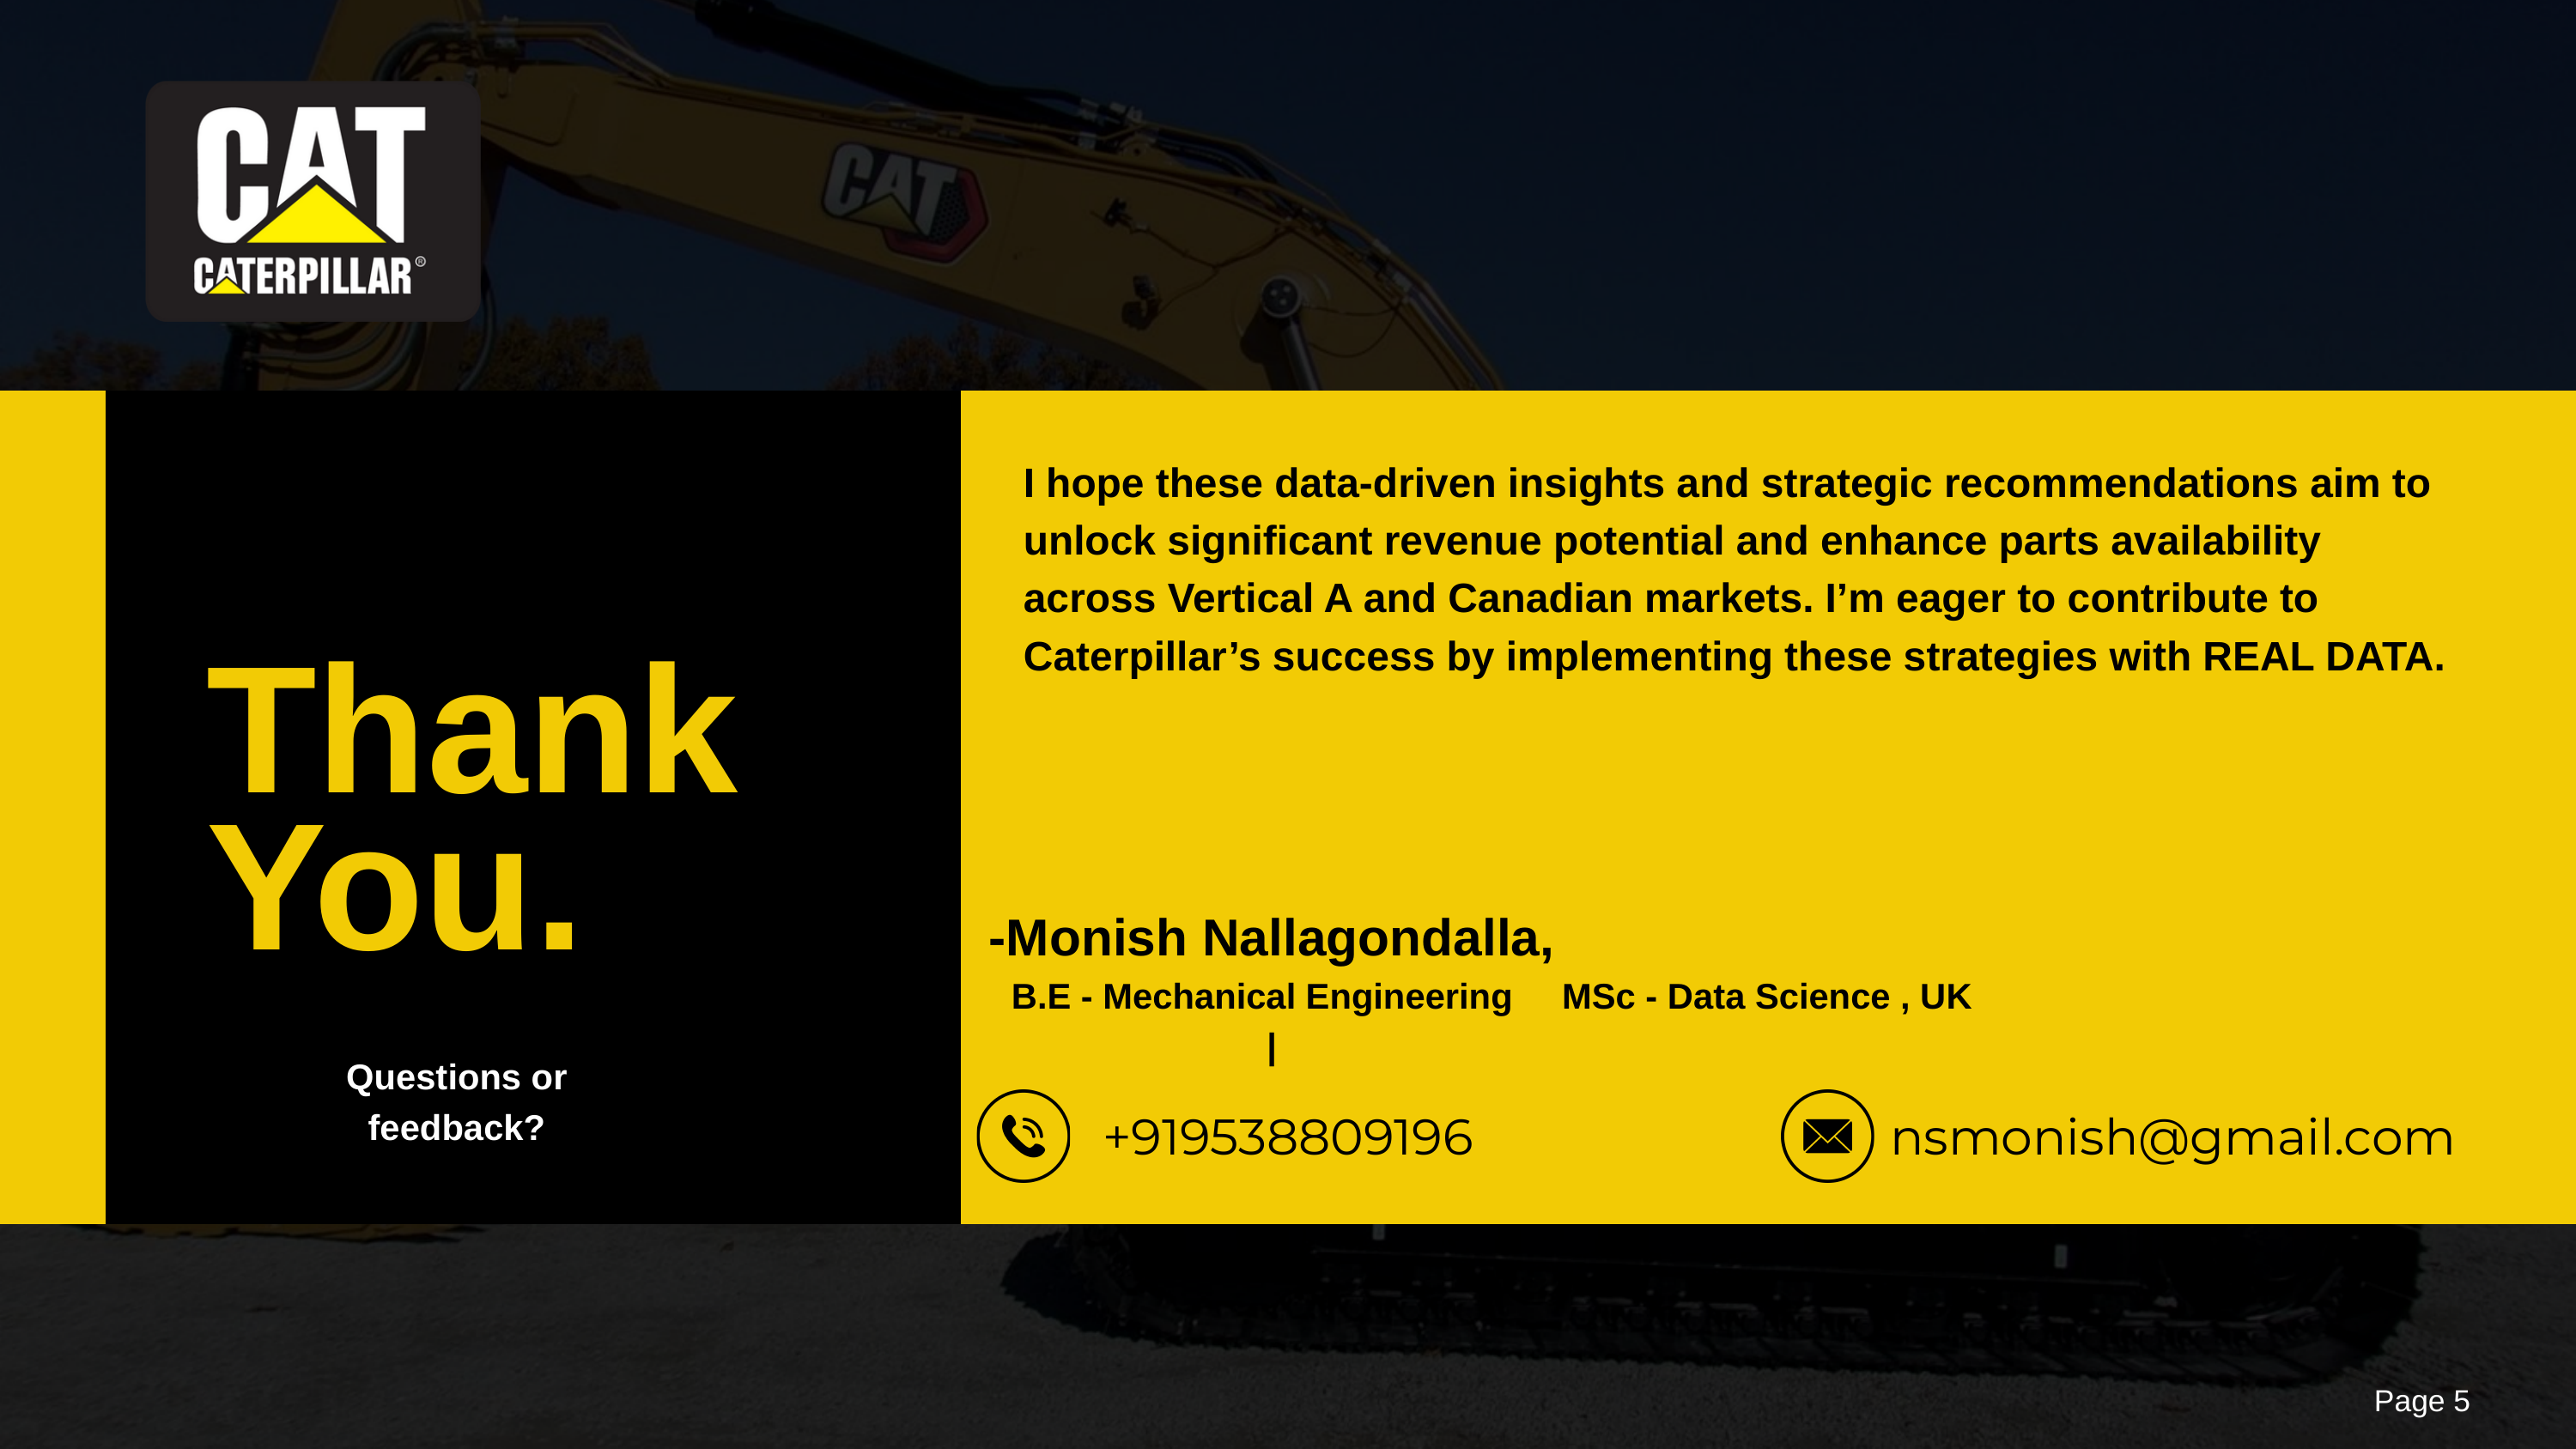

I hope these data-driven insights and strategic recommendations aim to unlock significant revenue potential and enhance parts availability across Vertical A and Canadian markets. I’m eager to contribute to Caterpillar’s success by implementing these strategies with REAL DATA.
Thank
You.
-Monish Nallagondalla,
B.E - Mechanical Engineering   |
MSc - Data Science , UK
Questions or feedback?

+919538809196
nsmonish@gmail.com
Page 5